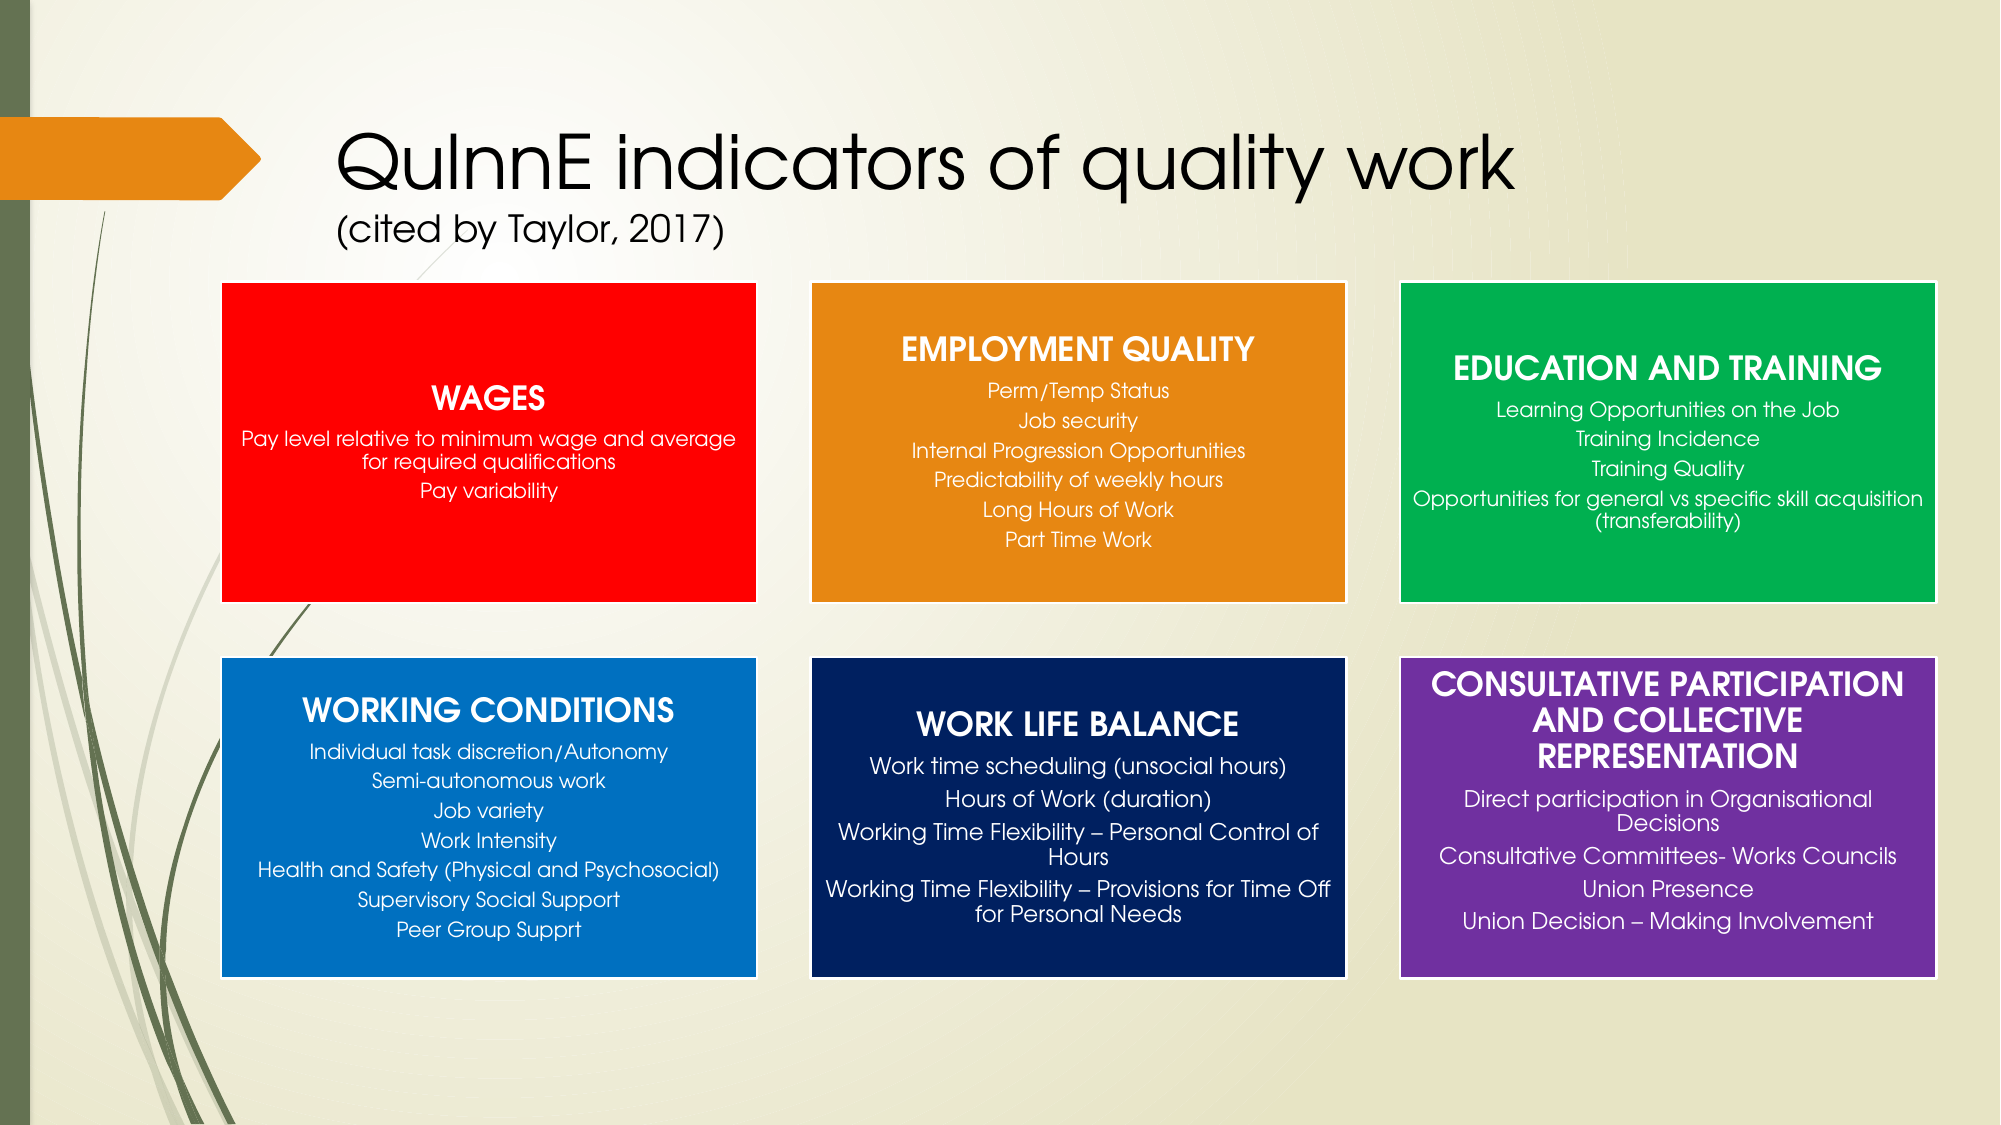

WAGES
Pay level relative to minimum wage and average for required qualifications
Pay variability
EMPLOYMENT QUALITY
Perm/Temp Status
Job security
Internal Progression Opportunities
Predictability of weekly hours
Long Hours of Work
Part Time Work
EDUCATION AND TRAINING
Learning Opportunities on the Job
Training Incidence
Training Quality
Opportunities for general vs specific skill acquisition (transferability)
WORKING CONDITIONS
Individual task discretion/Autonomy
Semi-autonomous work
Job variety
Work Intensity
Health and Safety (Physical and Psychosocial)
Supervisory Social Support
Peer Group Supprt
WORK LIFE BALANCE
Work time scheduling (unsocial hours)
Hours of Work (duration)
Working Time Flexibility – Personal Control of Hours
Working Time Flexibility – Provisions for Time Off for Personal Needs
CONSULTATIVE PARTICIPATION AND COLLECTIVE REPRESENTATION
Direct participation in Organisational Decisions
Consultative Committees- Works Councils
Union Presence
Union Decision – Making Involvement

QuInnE indicators of quality work (cited by Taylor, 2017)